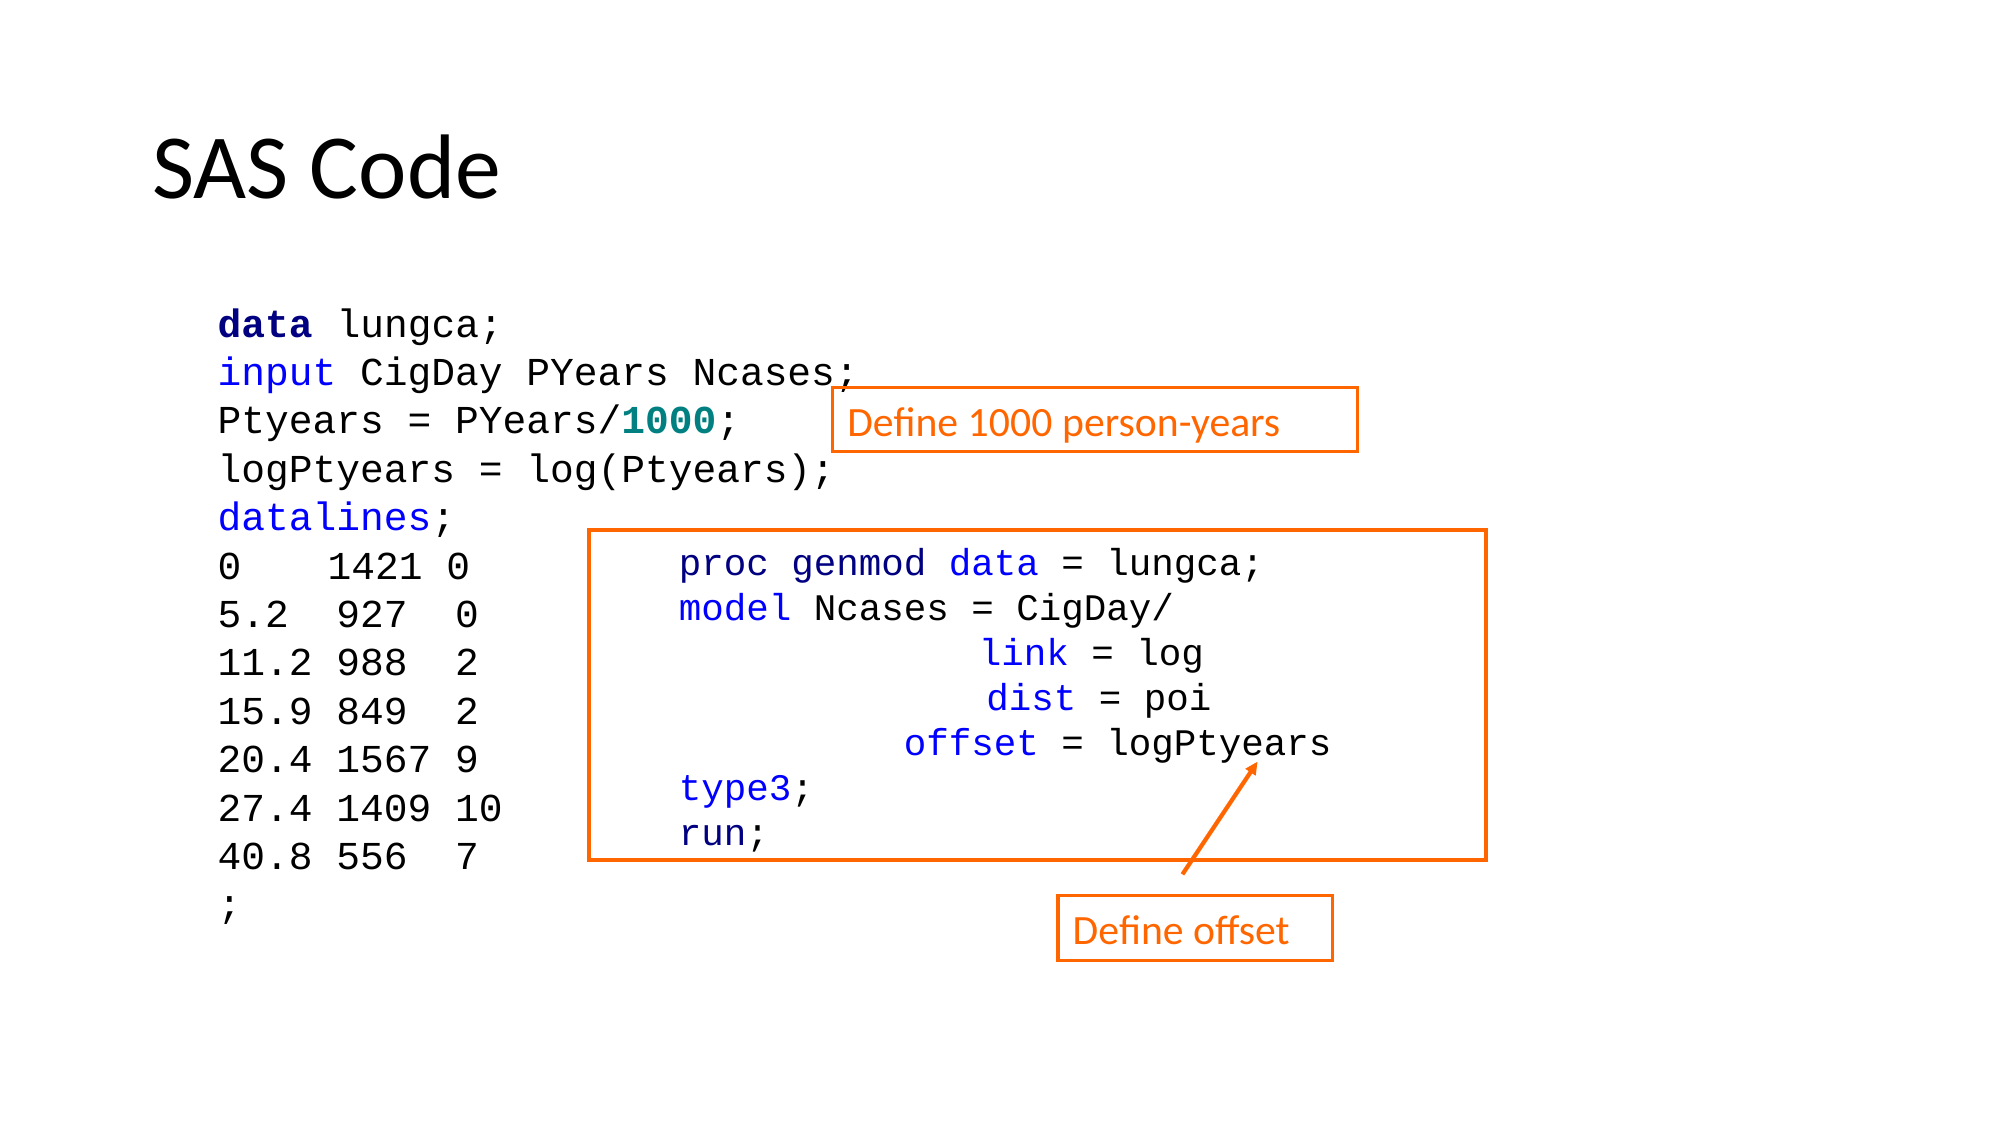

# SAS Code
data lungca;
input CigDay PYears Ncases;
Ptyears = PYears/1000;
logPtyears = log(Ptyears);
datalines;
0	   1421 0
5.2  927  0
11.2 988  2
15.9 849  2
20.4 1567 9
27.4 1409 10
40.8 556  7
;

Define 1000 person-years
proc genmod data = lungca;
model Ncases = CigDay/
		link = log  		   	       dist = poi
          offset = logPtyears type3;
run;

Define offset